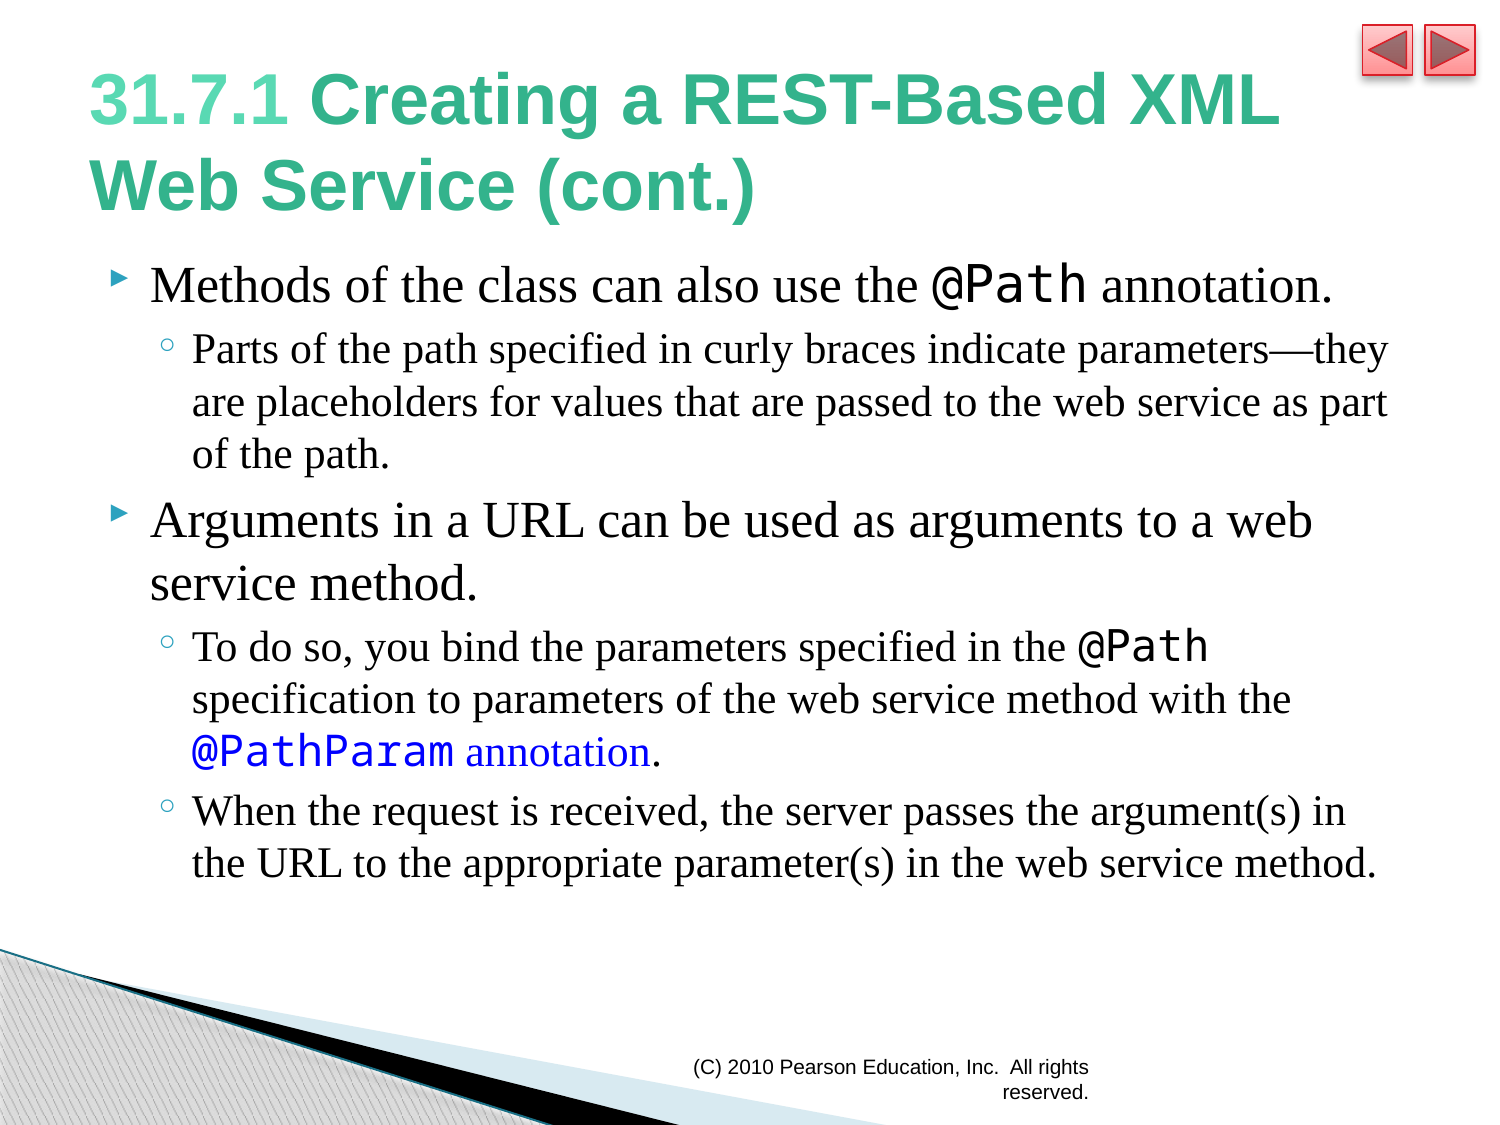

# 31.7.1 Creating a REST-Based XML Web Service (cont.)
Methods of the class can also use the @Path annotation.
Parts of the path specified in curly braces indicate parameters—they are placeholders for values that are passed to the web service as part of the path.
Arguments in a URL can be used as arguments to a web service method.
To do so, you bind the parameters specified in the @Path specification to parameters of the web service method with the @PathParam annotation.
When the request is received, the server passes the argument(s) in the URL to the appropriate parameter(s) in the web service method.
(C) 2010 Pearson Education, Inc.  All rights reserved.